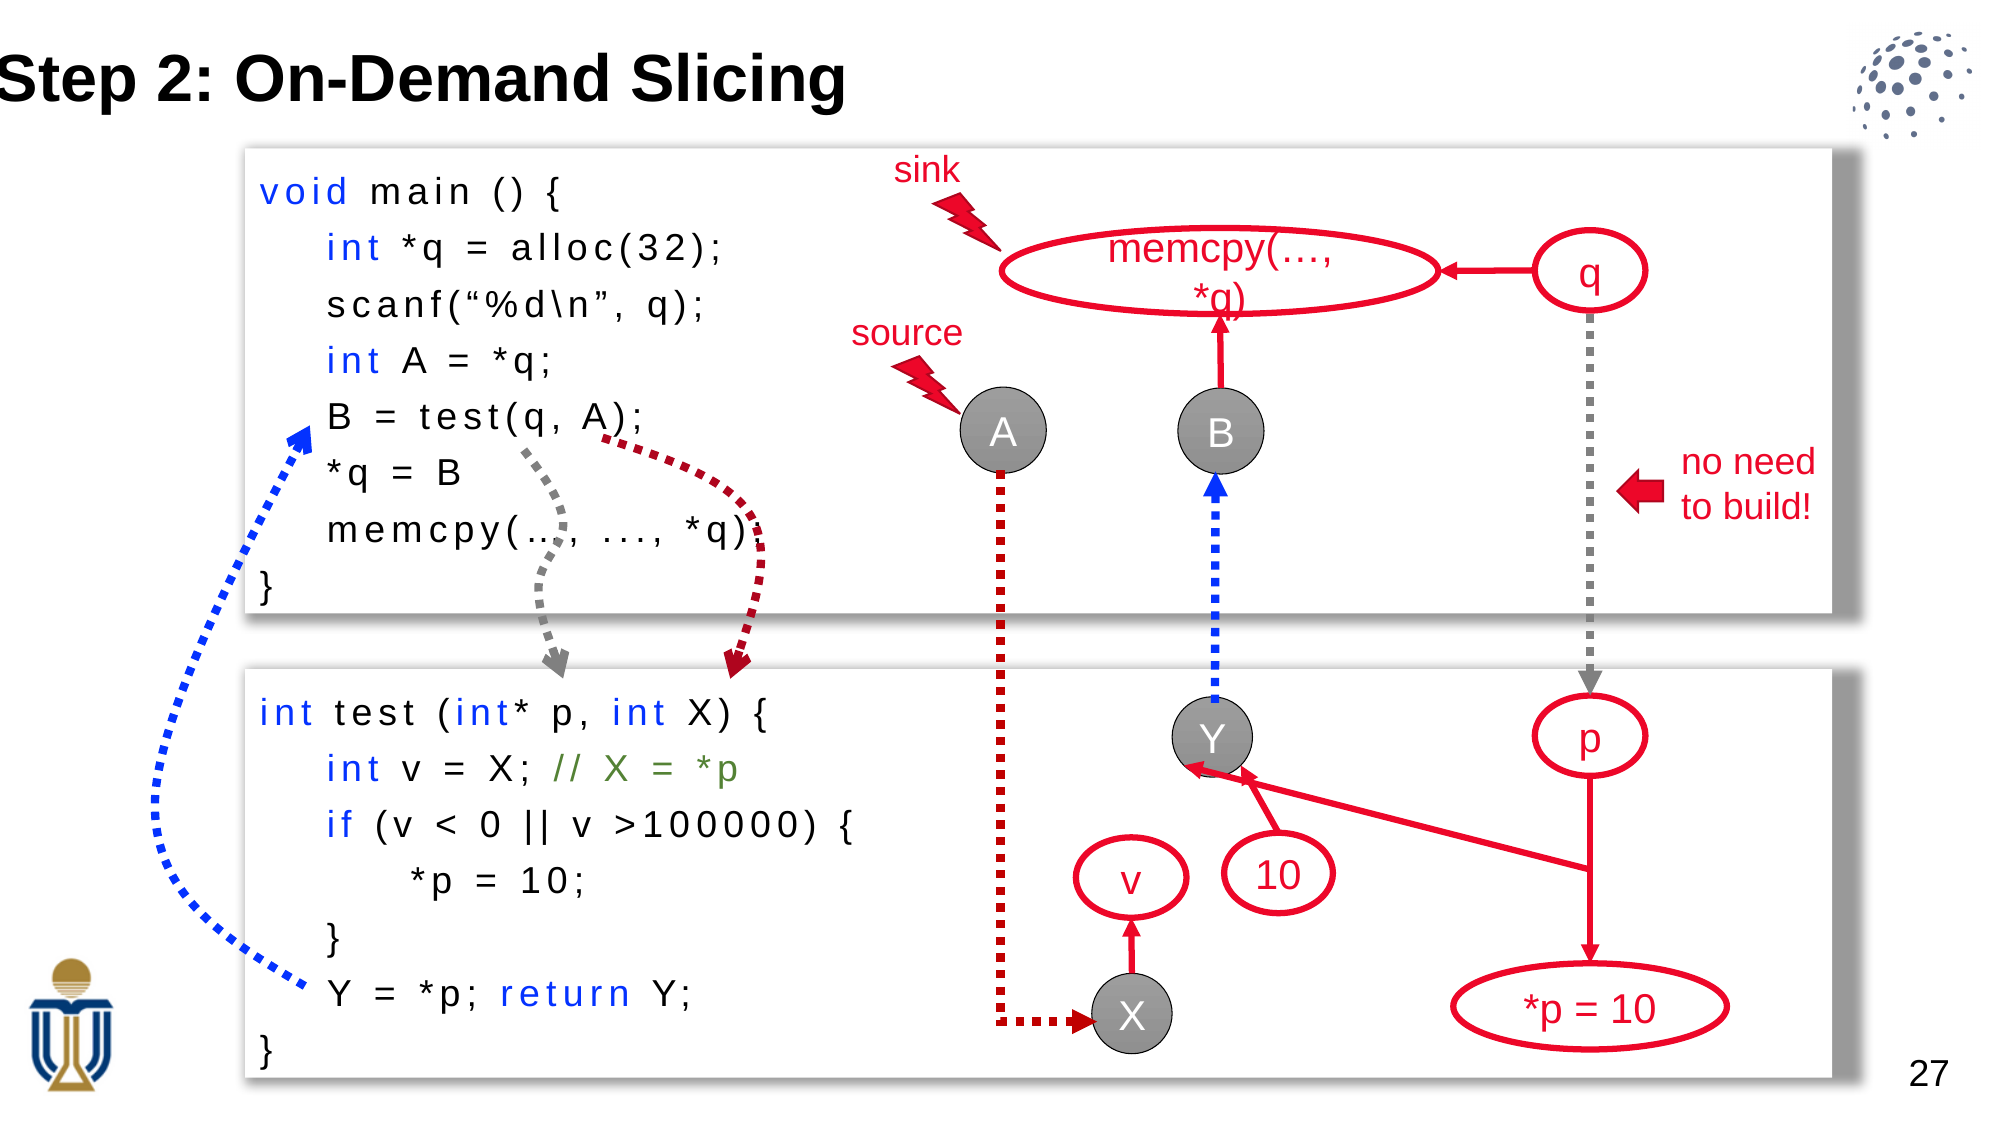

Step 2: On-Demand Slicing
sink
void main () {
    int *q = alloc(32);
    scanf(“%d\n”, q);
    int A = *q;
    B = test(q, A);
    *q = B
    memcpy(…, ..., *q);
}

memcpy(…, *q)
A
B
q
source

no need
to build!

int test (int* p, int X) {
    int v = X; // X = *p
    if (v < 0 || v >100000) {
         *p = 10;
    }
    Y = *p; return Y;
}
p
Y
10
v
X
*p = 10